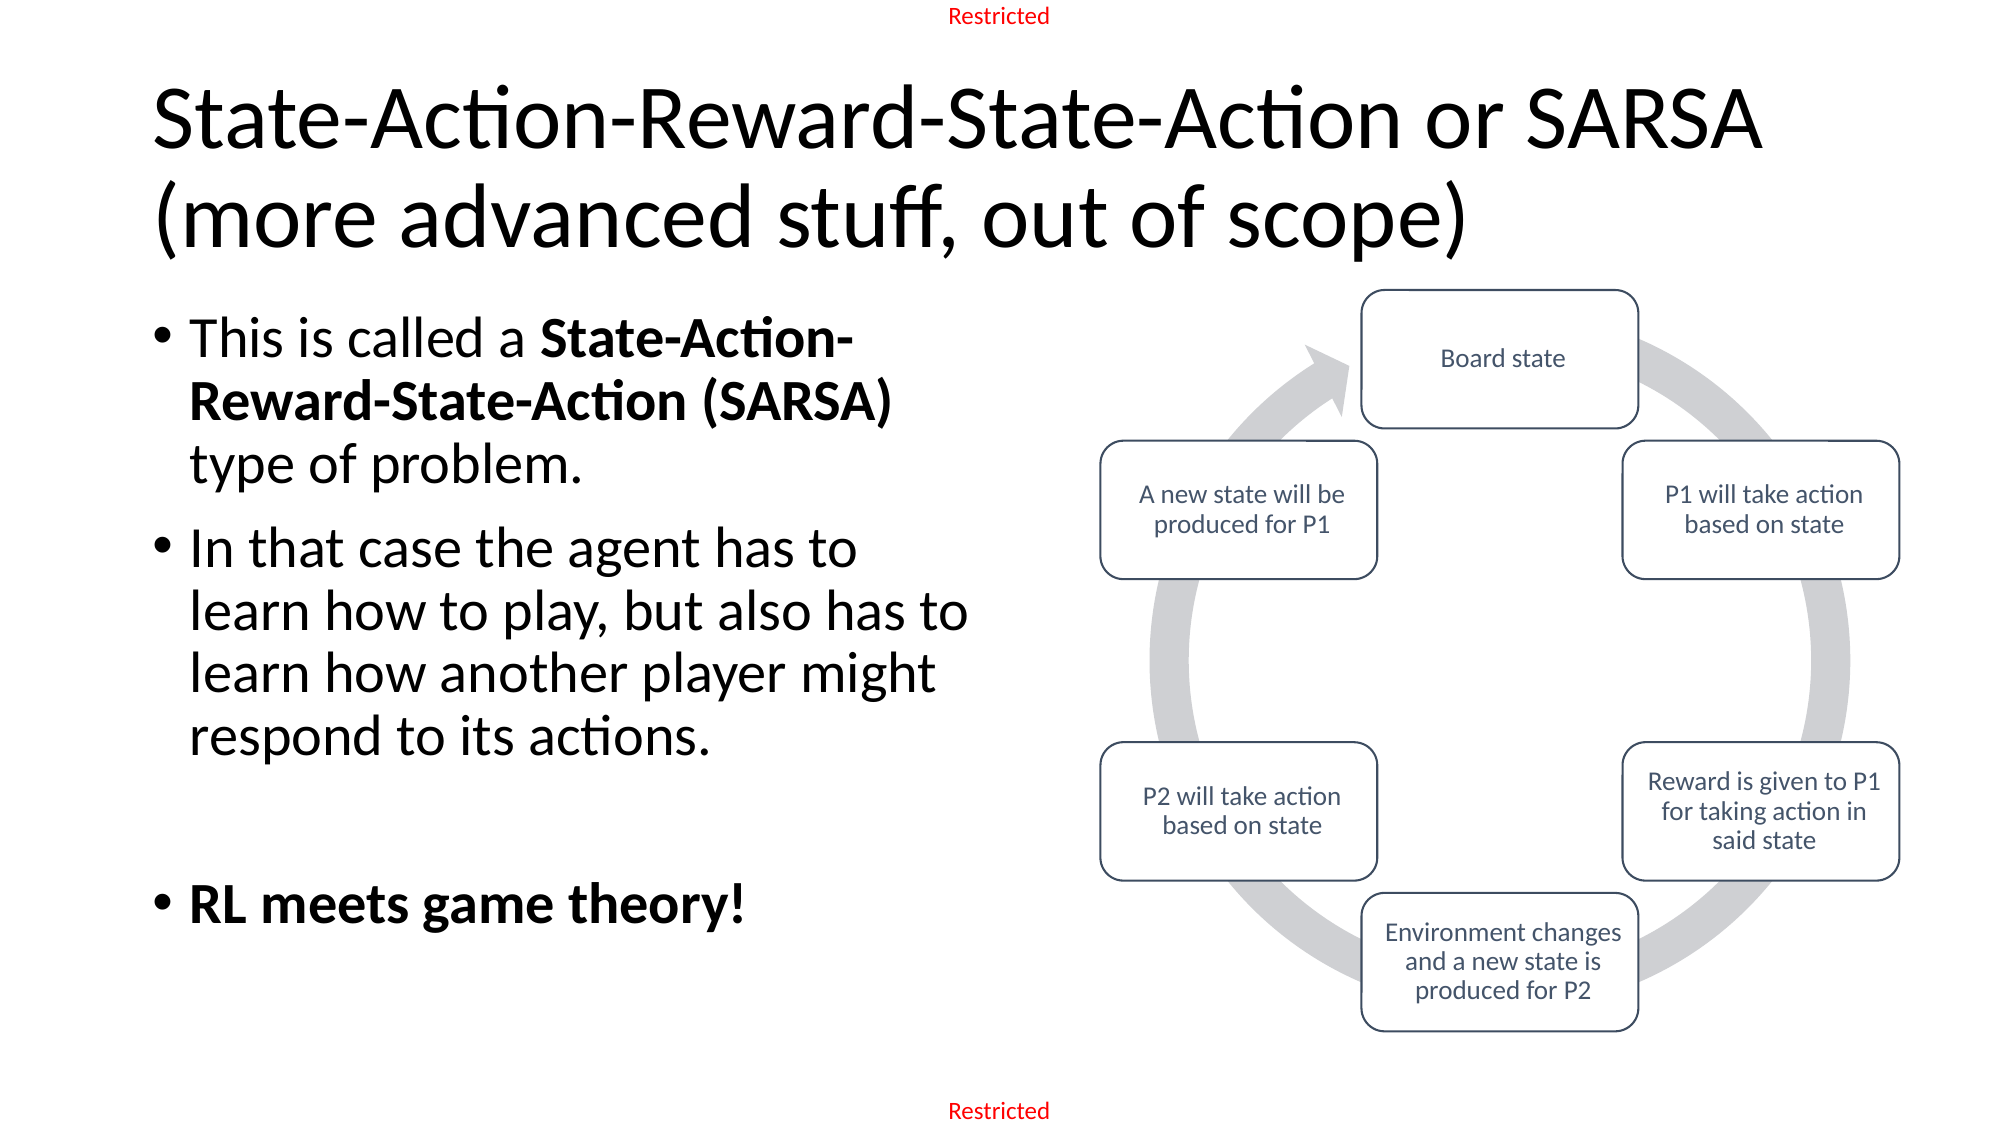

# State-Action-Reward-State-Action or SARSA (more advanced stuff, out of scope)
Board state
P1 will take action based on state
Reward is given to P1 for taking action in said state
Environment changes and a new state is produced for P2
P2 will take action based on state
A new state will be produced for P1
This is called a State-Action-Reward-State-Action (SARSA)  type of problem.
In that case the agent has to learn how to play, but also has to learn how another player might respond to its actions.

RL meets game theory!